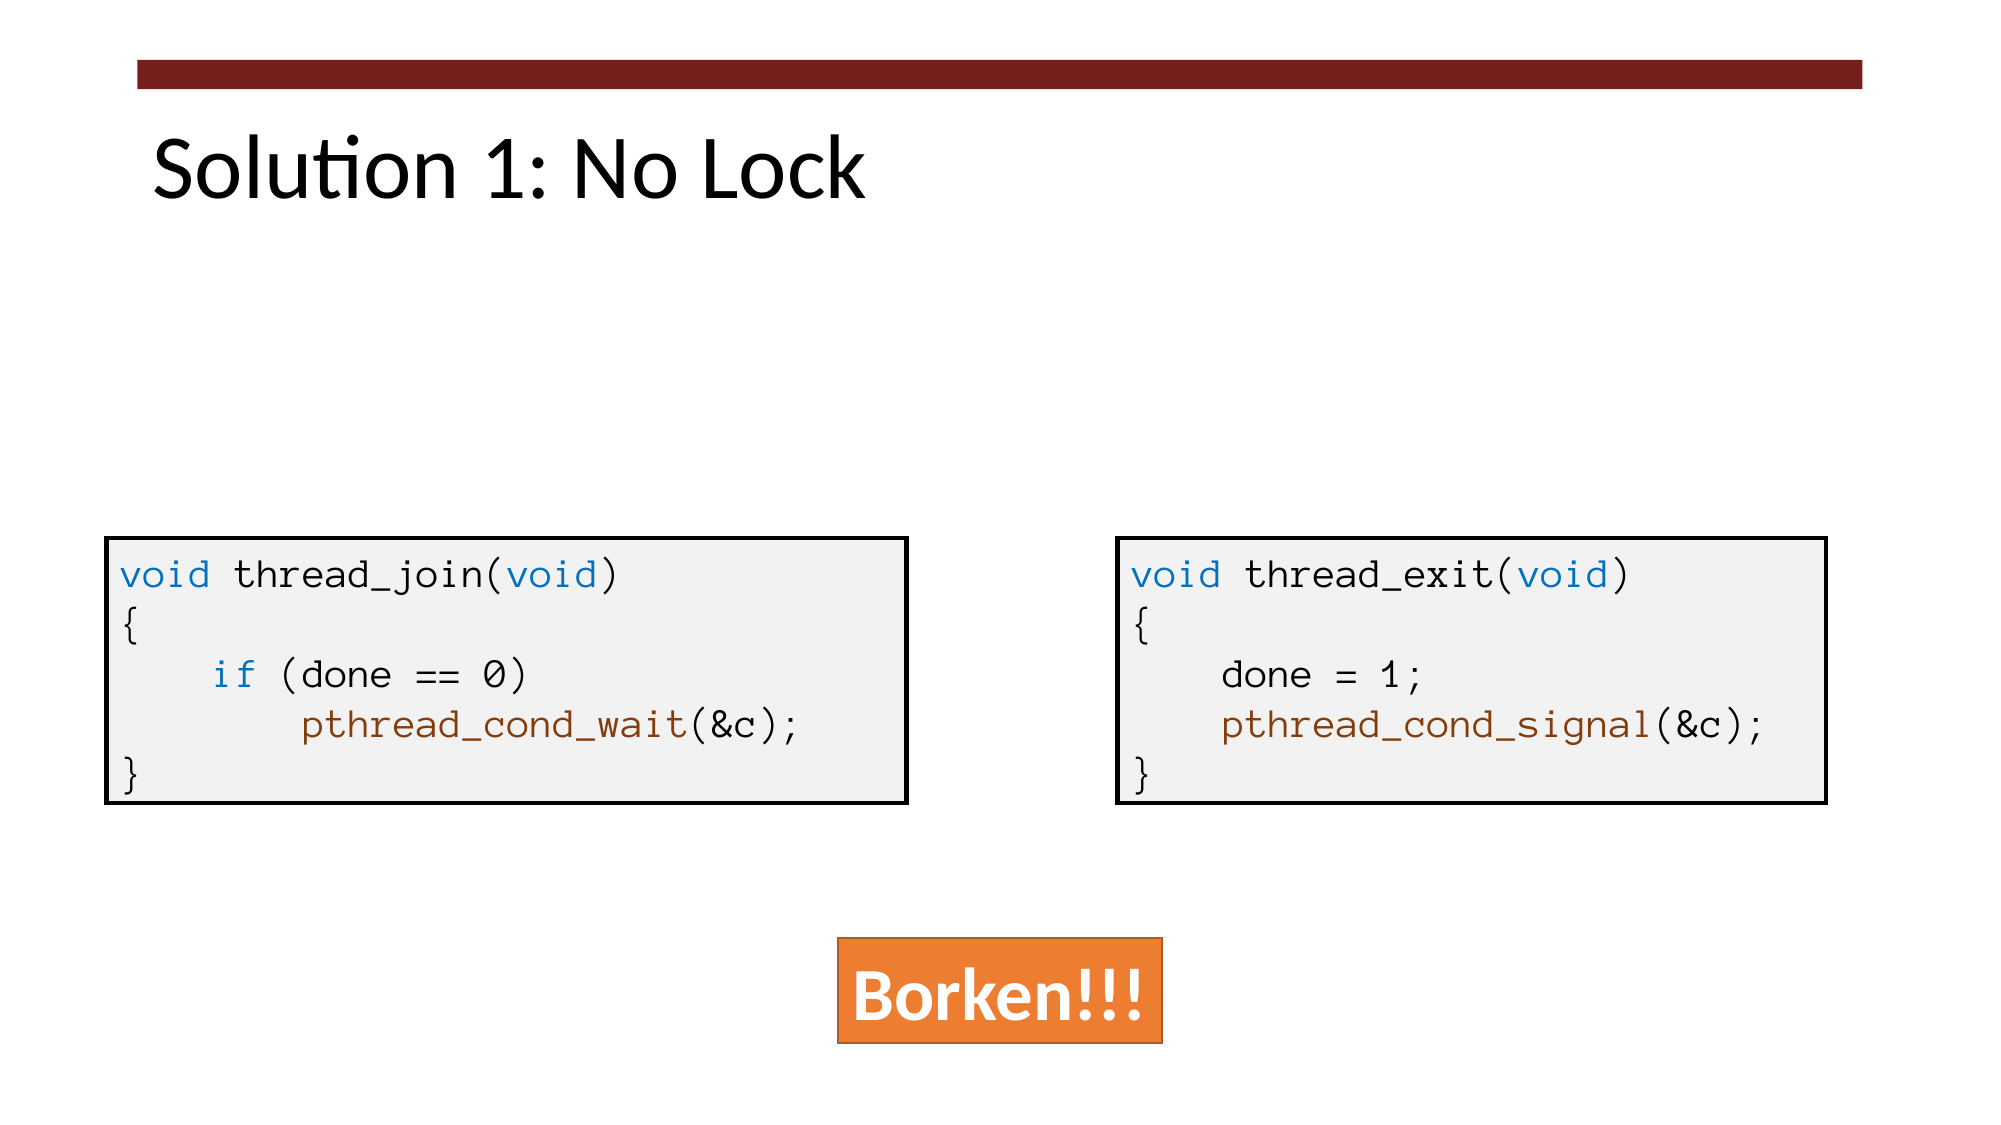

# Solution 1: No Lock

void thread_join(void)
{
    if (done == 0)
        pthread_cond_wait(&c);
}
void thread_exit(void)
{
    done = 1;
    pthread_cond_signal(&c);
}
Borken!!!